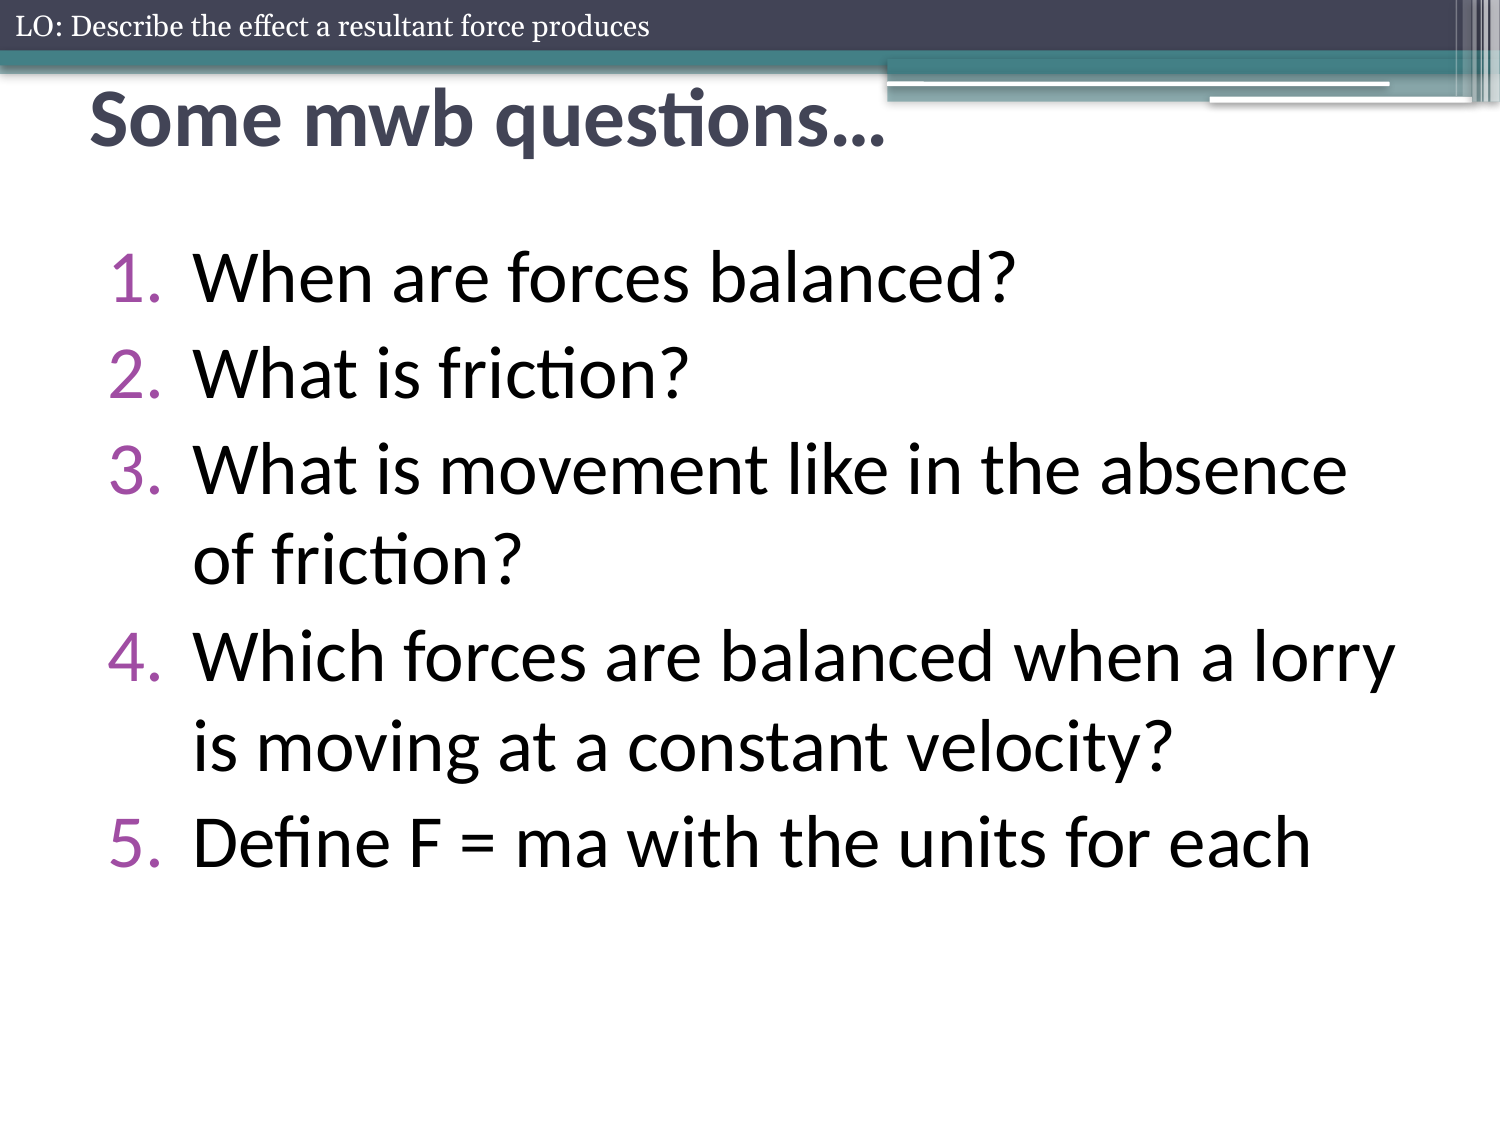

LO: Describe the effect a resultant force produces
# Some mwb questions…
When are forces balanced?
What is friction?
What is movement like in the absence of friction?
Which forces are balanced when a lorry is moving at a constant velocity?
Define F = ma with the units for each